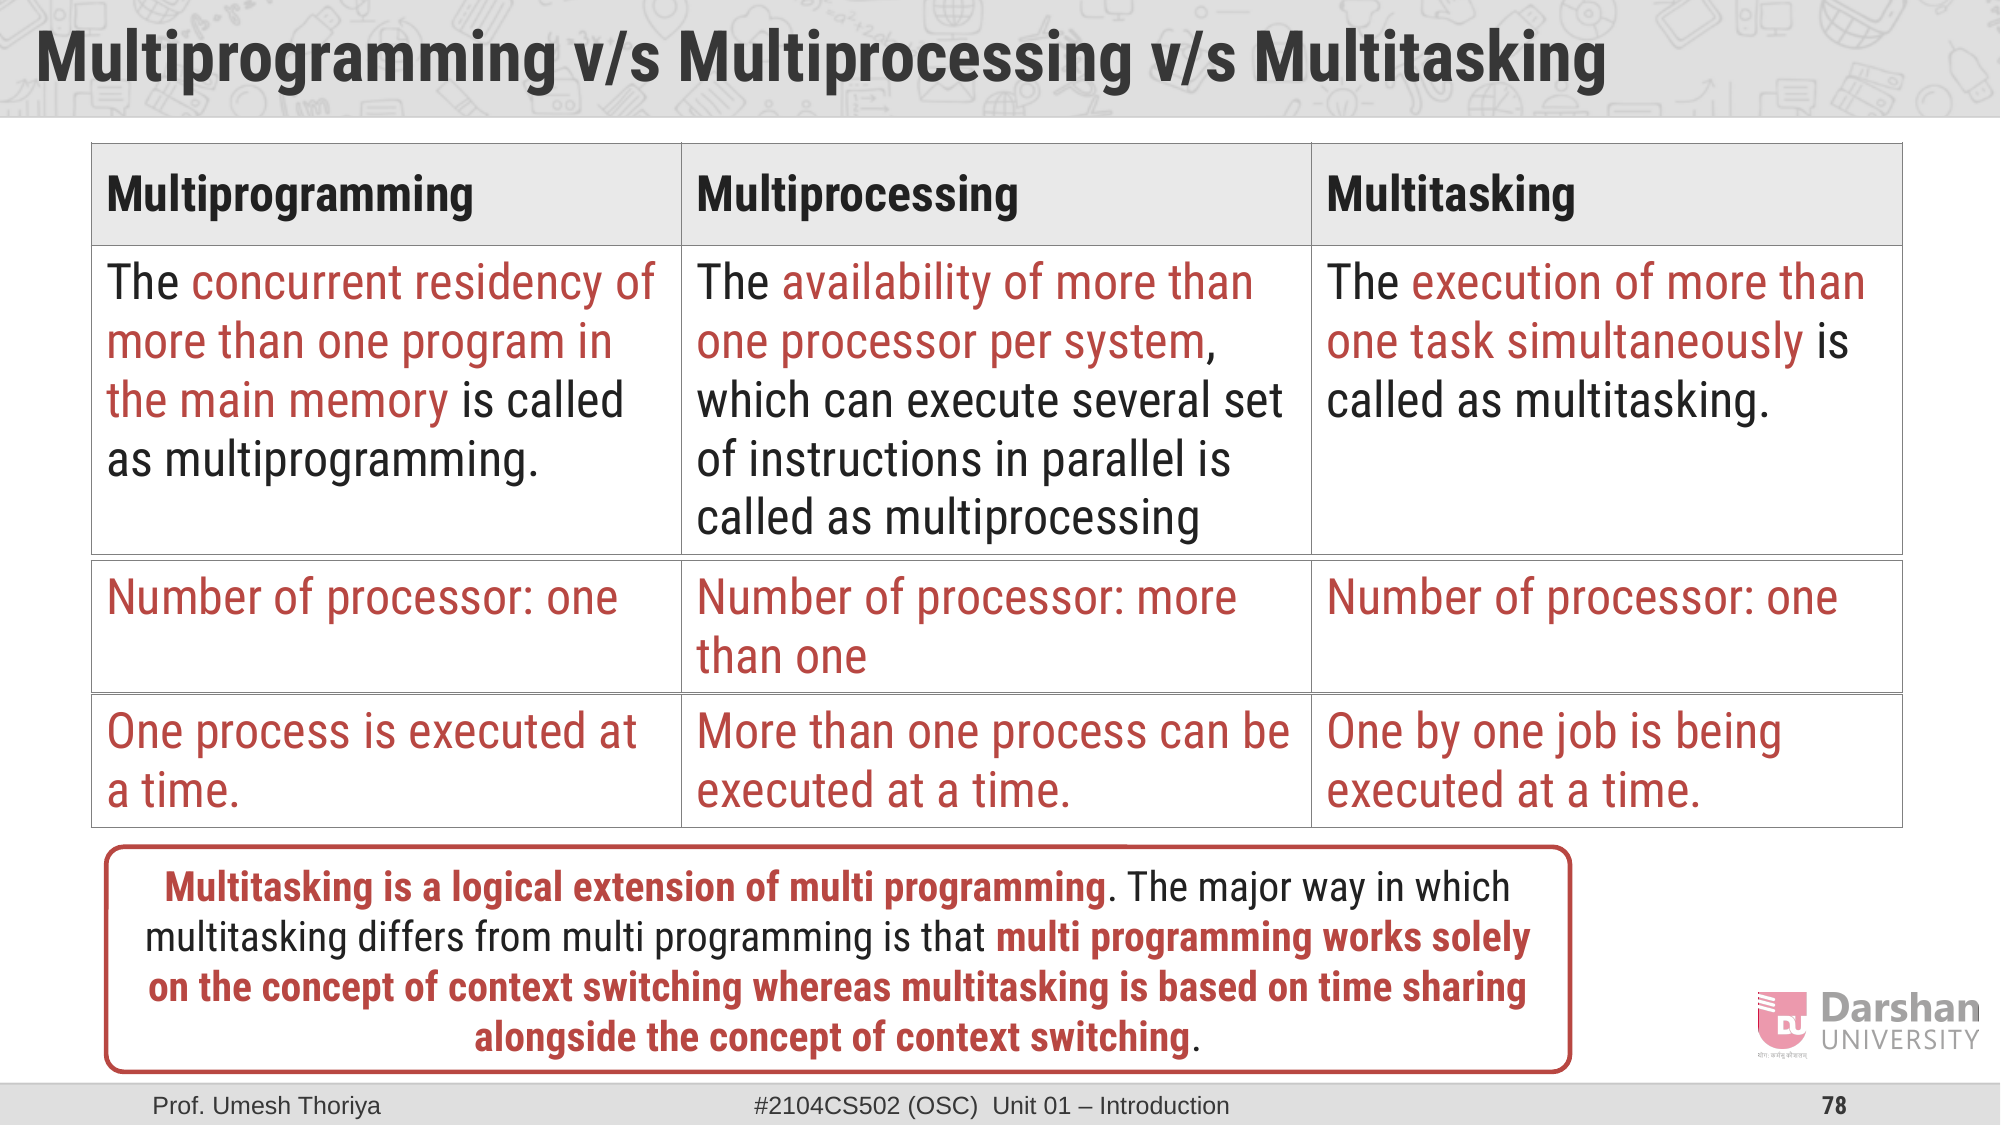

# Multiprogramming v/s Multiprocessing v/s Multitasking

| Multiprogramming | Multiprocessing | Multitasking |
| --- | --- | --- |
| The concurrent residency of more than one program in the main memory is called as multiprogramming. | The availability of more than one processor per system, which can execute several set of instructions in parallel is called as multiprocessing | The execution of more than one task simultaneously is called as multitasking. |
| --- | --- | --- |
| Number of processor: one | Number of processor: more than one | Number of processor: one |
| --- | --- | --- |
| One process is executed at a time. | More than one process can be executed at a time. | One by one job is being executed at a time. |
| --- | --- | --- |
Multitasking is a logical extension of multi programming. The major way in which multitasking differs from multi programming is that multi programming works solely on the concept of context switching whereas multitasking is based on time sharing alongside the concept of context switching.